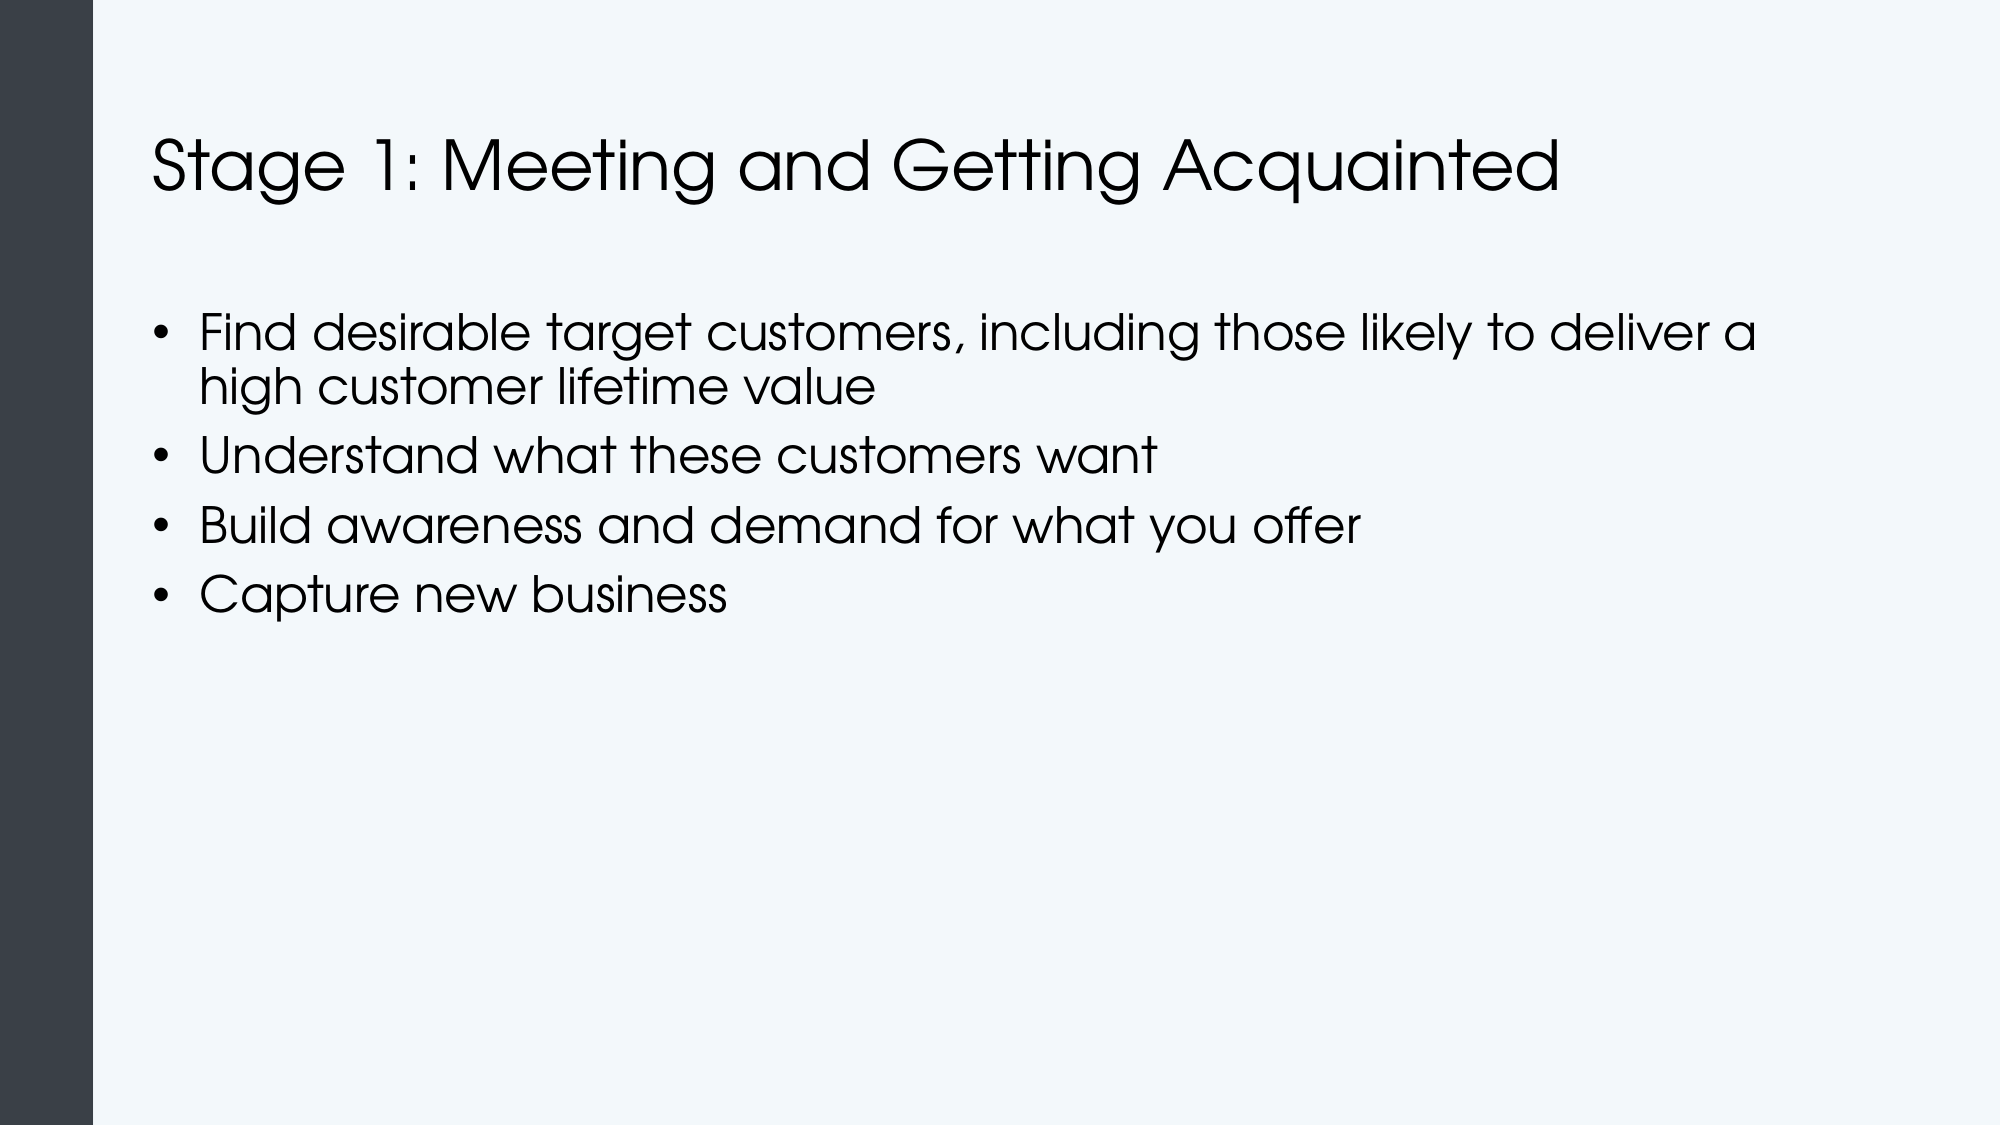

# Stage 1: Meeting and Getting Acquainted
Find desirable target customers, including those likely to deliver a high customer lifetime value
Understand what these customers want
Build awareness and demand for what you offer
Capture new business